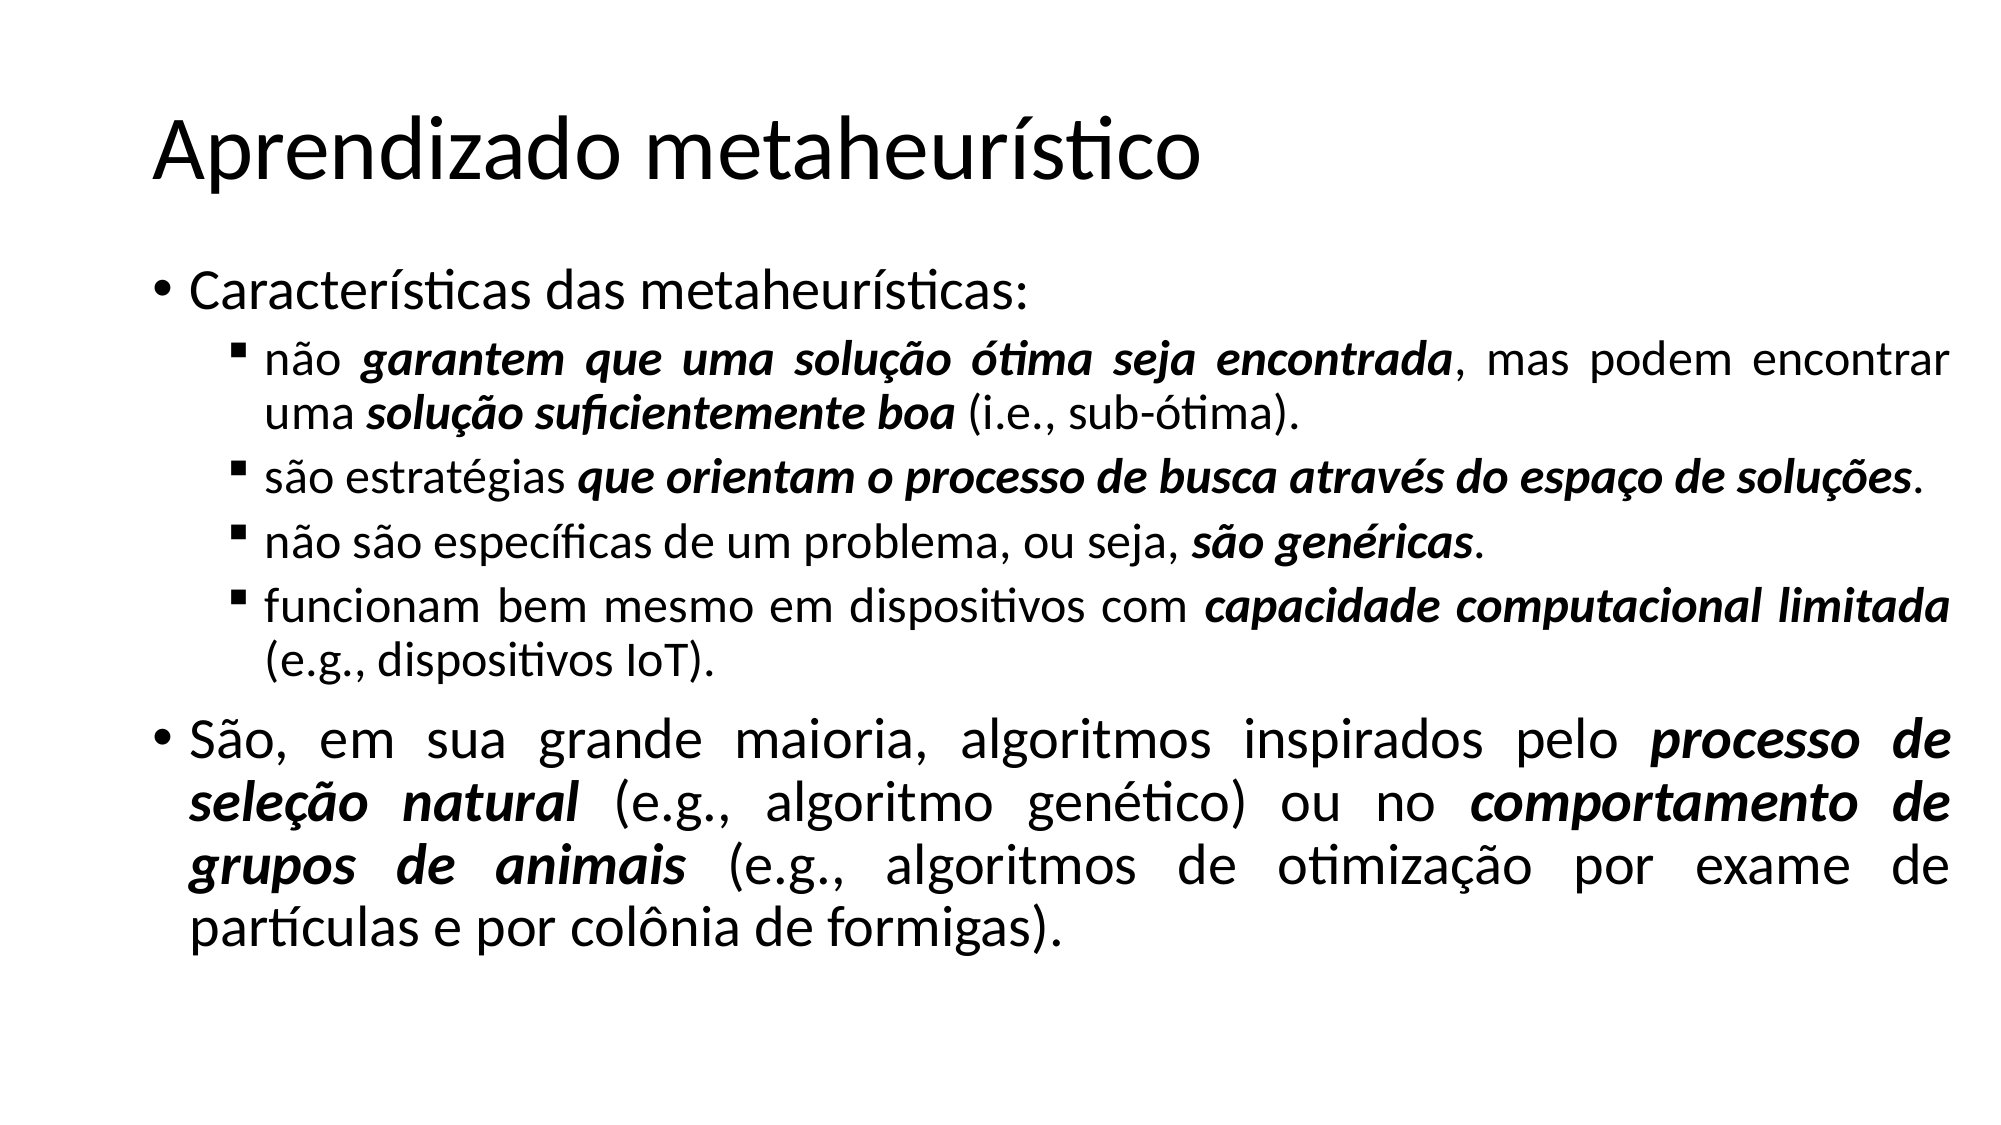

# Aprendizado metaheurístico
Características das metaheurísticas:
não garantem que uma solução ótima seja encontrada, mas podem encontrar uma solução suficientemente boa (i.e., sub-ótima).
são estratégias que orientam o processo de busca através do espaço de soluções.
não são específicas de um problema, ou seja, são genéricas.
funcionam bem mesmo em dispositivos com capacidade computacional limitada (e.g., dispositivos IoT).
São, em sua grande maioria, algoritmos inspirados pelo processo de seleção natural (e.g., algoritmo genético) ou no comportamento de grupos de animais (e.g., algoritmos de otimização por exame de partículas e por colônia de formigas).